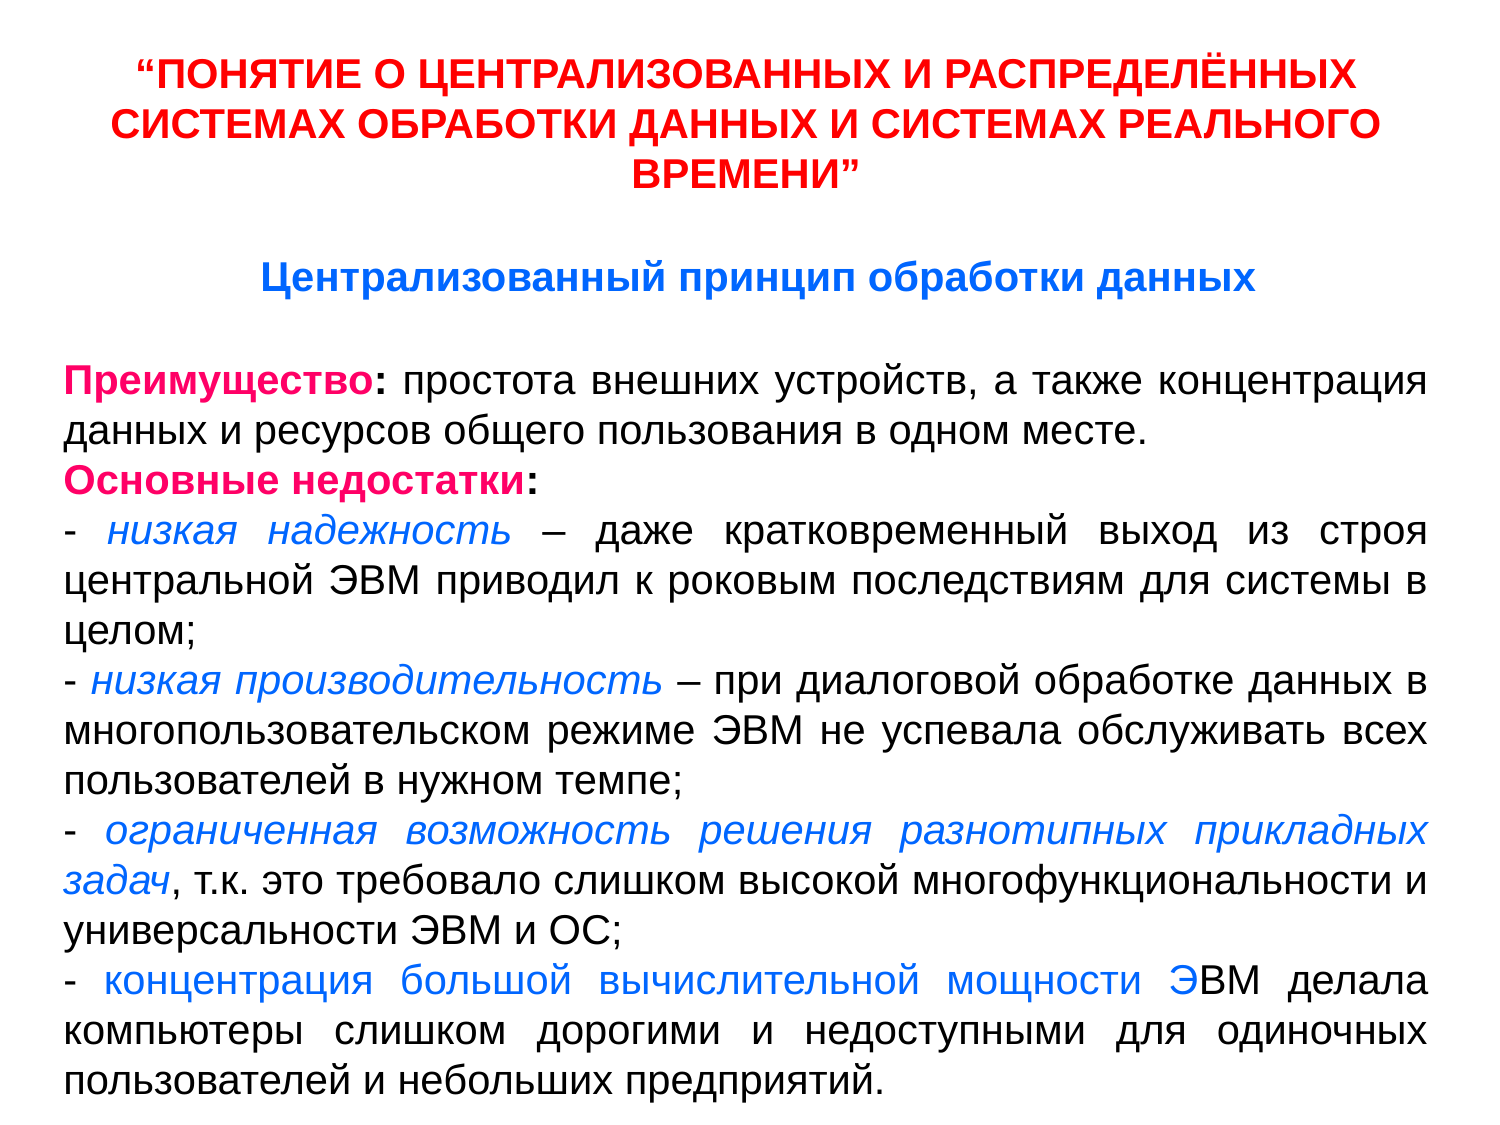

“ПОНЯТИЕ О ЦЕНТРАЛИЗОВАННЫХ И РАСПРЕДЕЛЁННЫХ СИСТЕМАХ ОБРАБОТКИ ДАННЫХ И СИСТЕМАХ РЕАЛЬНОГО ВРЕМЕНИ”
Централизованный принцип обработки данных
Преимущество: простота внешних устройств, а также концентрация данных и ресурсов общего пользования в одном месте.
Основные недостатки:
- низкая надежность – даже кратковременный выход из строя центральной ЭВМ приводил к роковым последствиям для системы в целом;
- низкая производительность – при диалоговой обработке данных в многопользовательском режиме ЭВМ не успевала обслуживать всех пользователей в нужном темпе;
- ограниченная возможность решения разнотипных прикладных задач, т.к. это требовало слишком высокой многофункциональности и универсальности ЭВМ и ОС;
- концентрация большой вычислительной мощности ЭВМ делала компьютеры слишком дорогими и недоступными для одиночных пользователей и небольших предприятий.